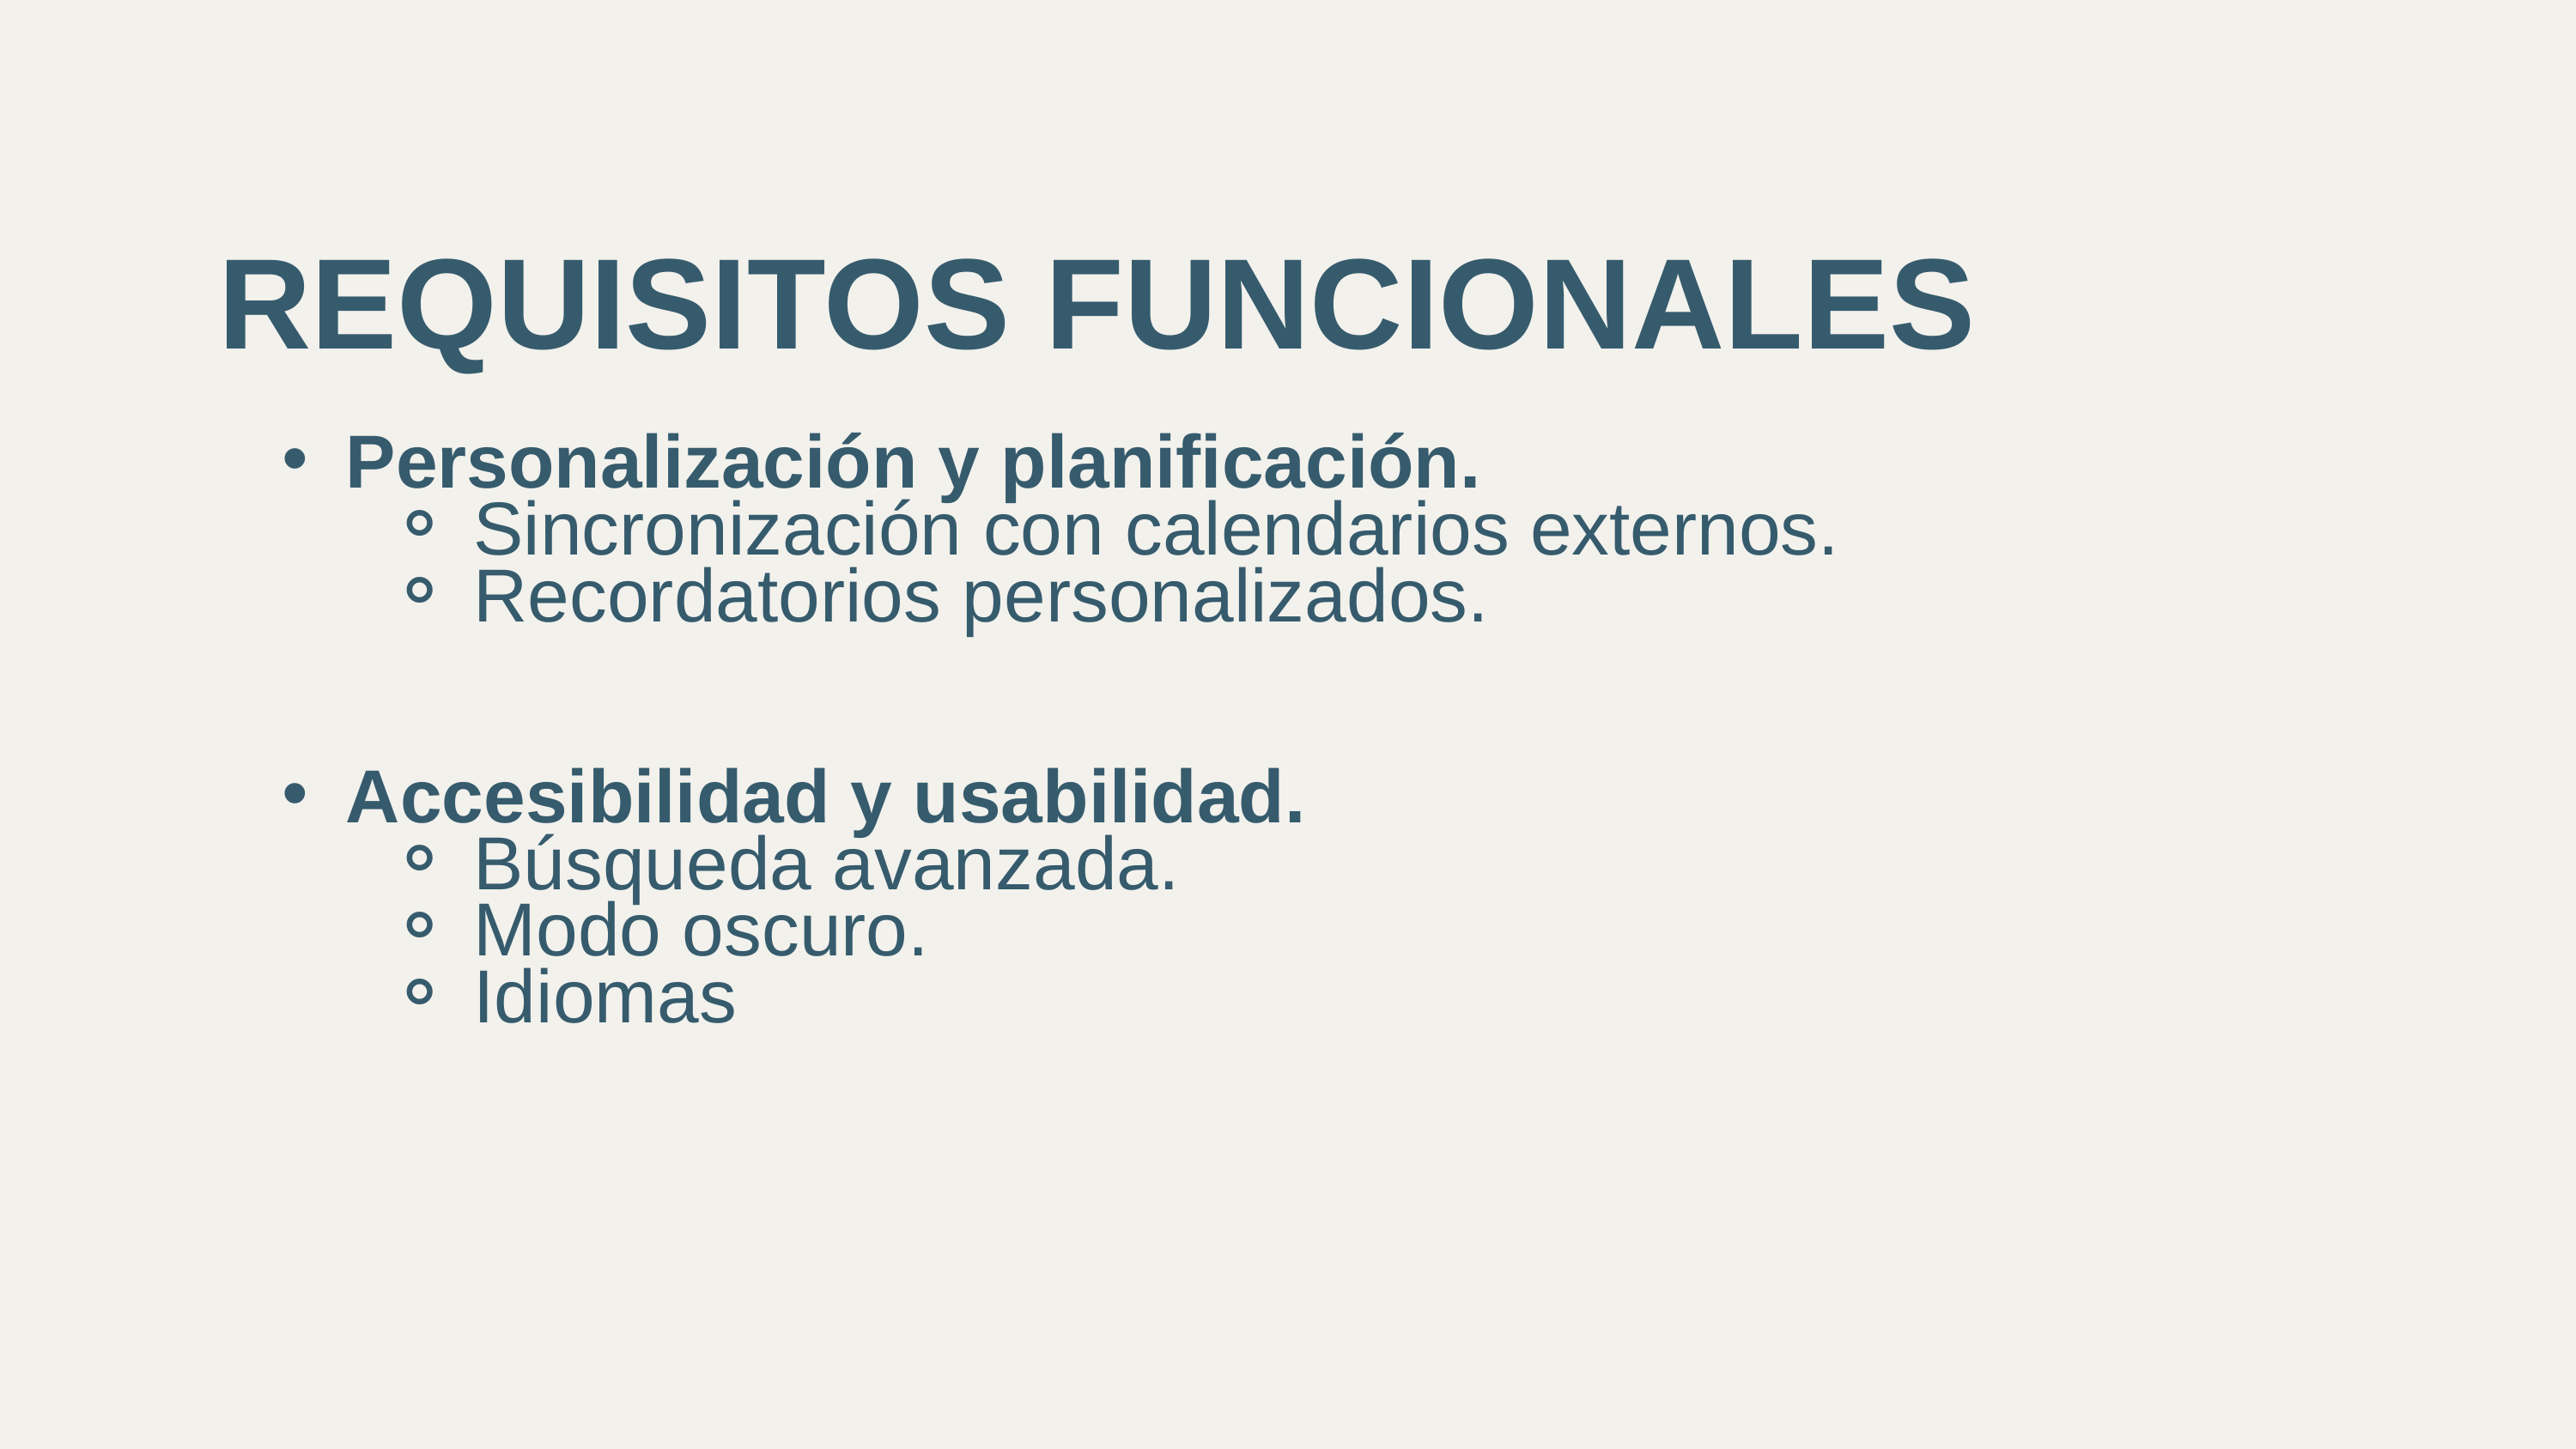

REQUISITOS FUNCIONALES
Personalización y planificación.
Sincronización con calendarios externos.
Recordatorios personalizados.

Accesibilidad y usabilidad.
Búsqueda avanzada.
Modo oscuro.
Idiomas